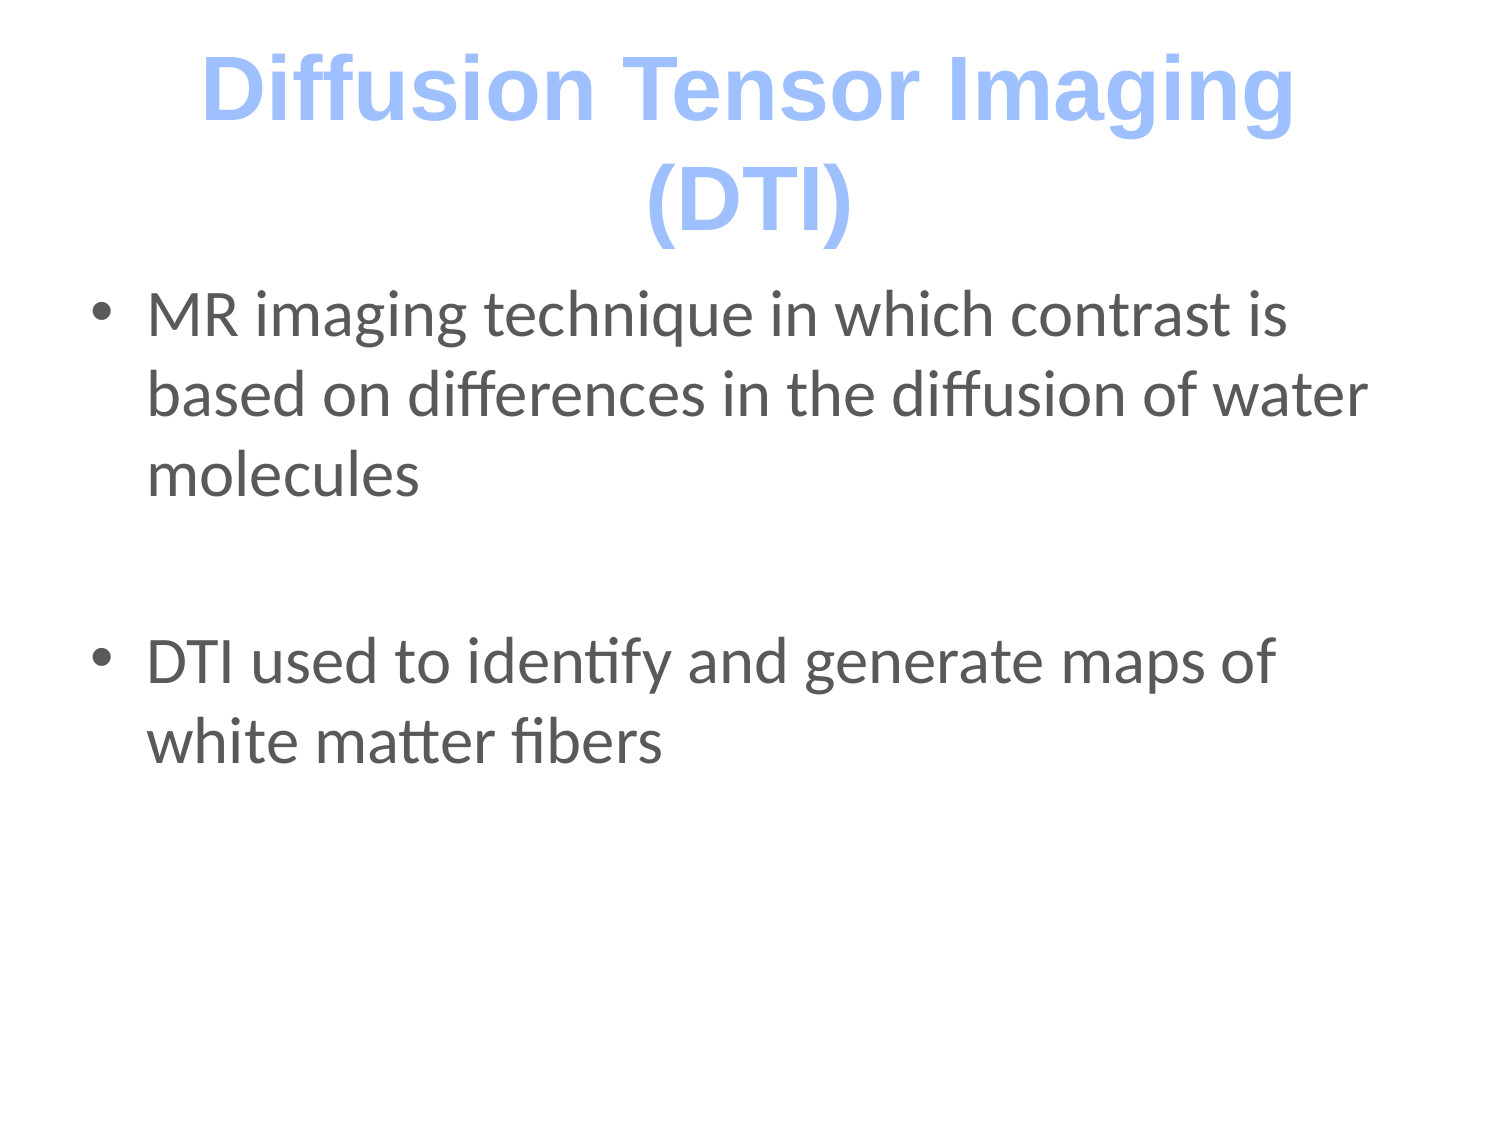

# Diffusion Tensor Imaging (DTI)
MR imaging technique in which contrast is based on differences in the diffusion of water molecules

DTI used to identify and generate maps of white matter fibers